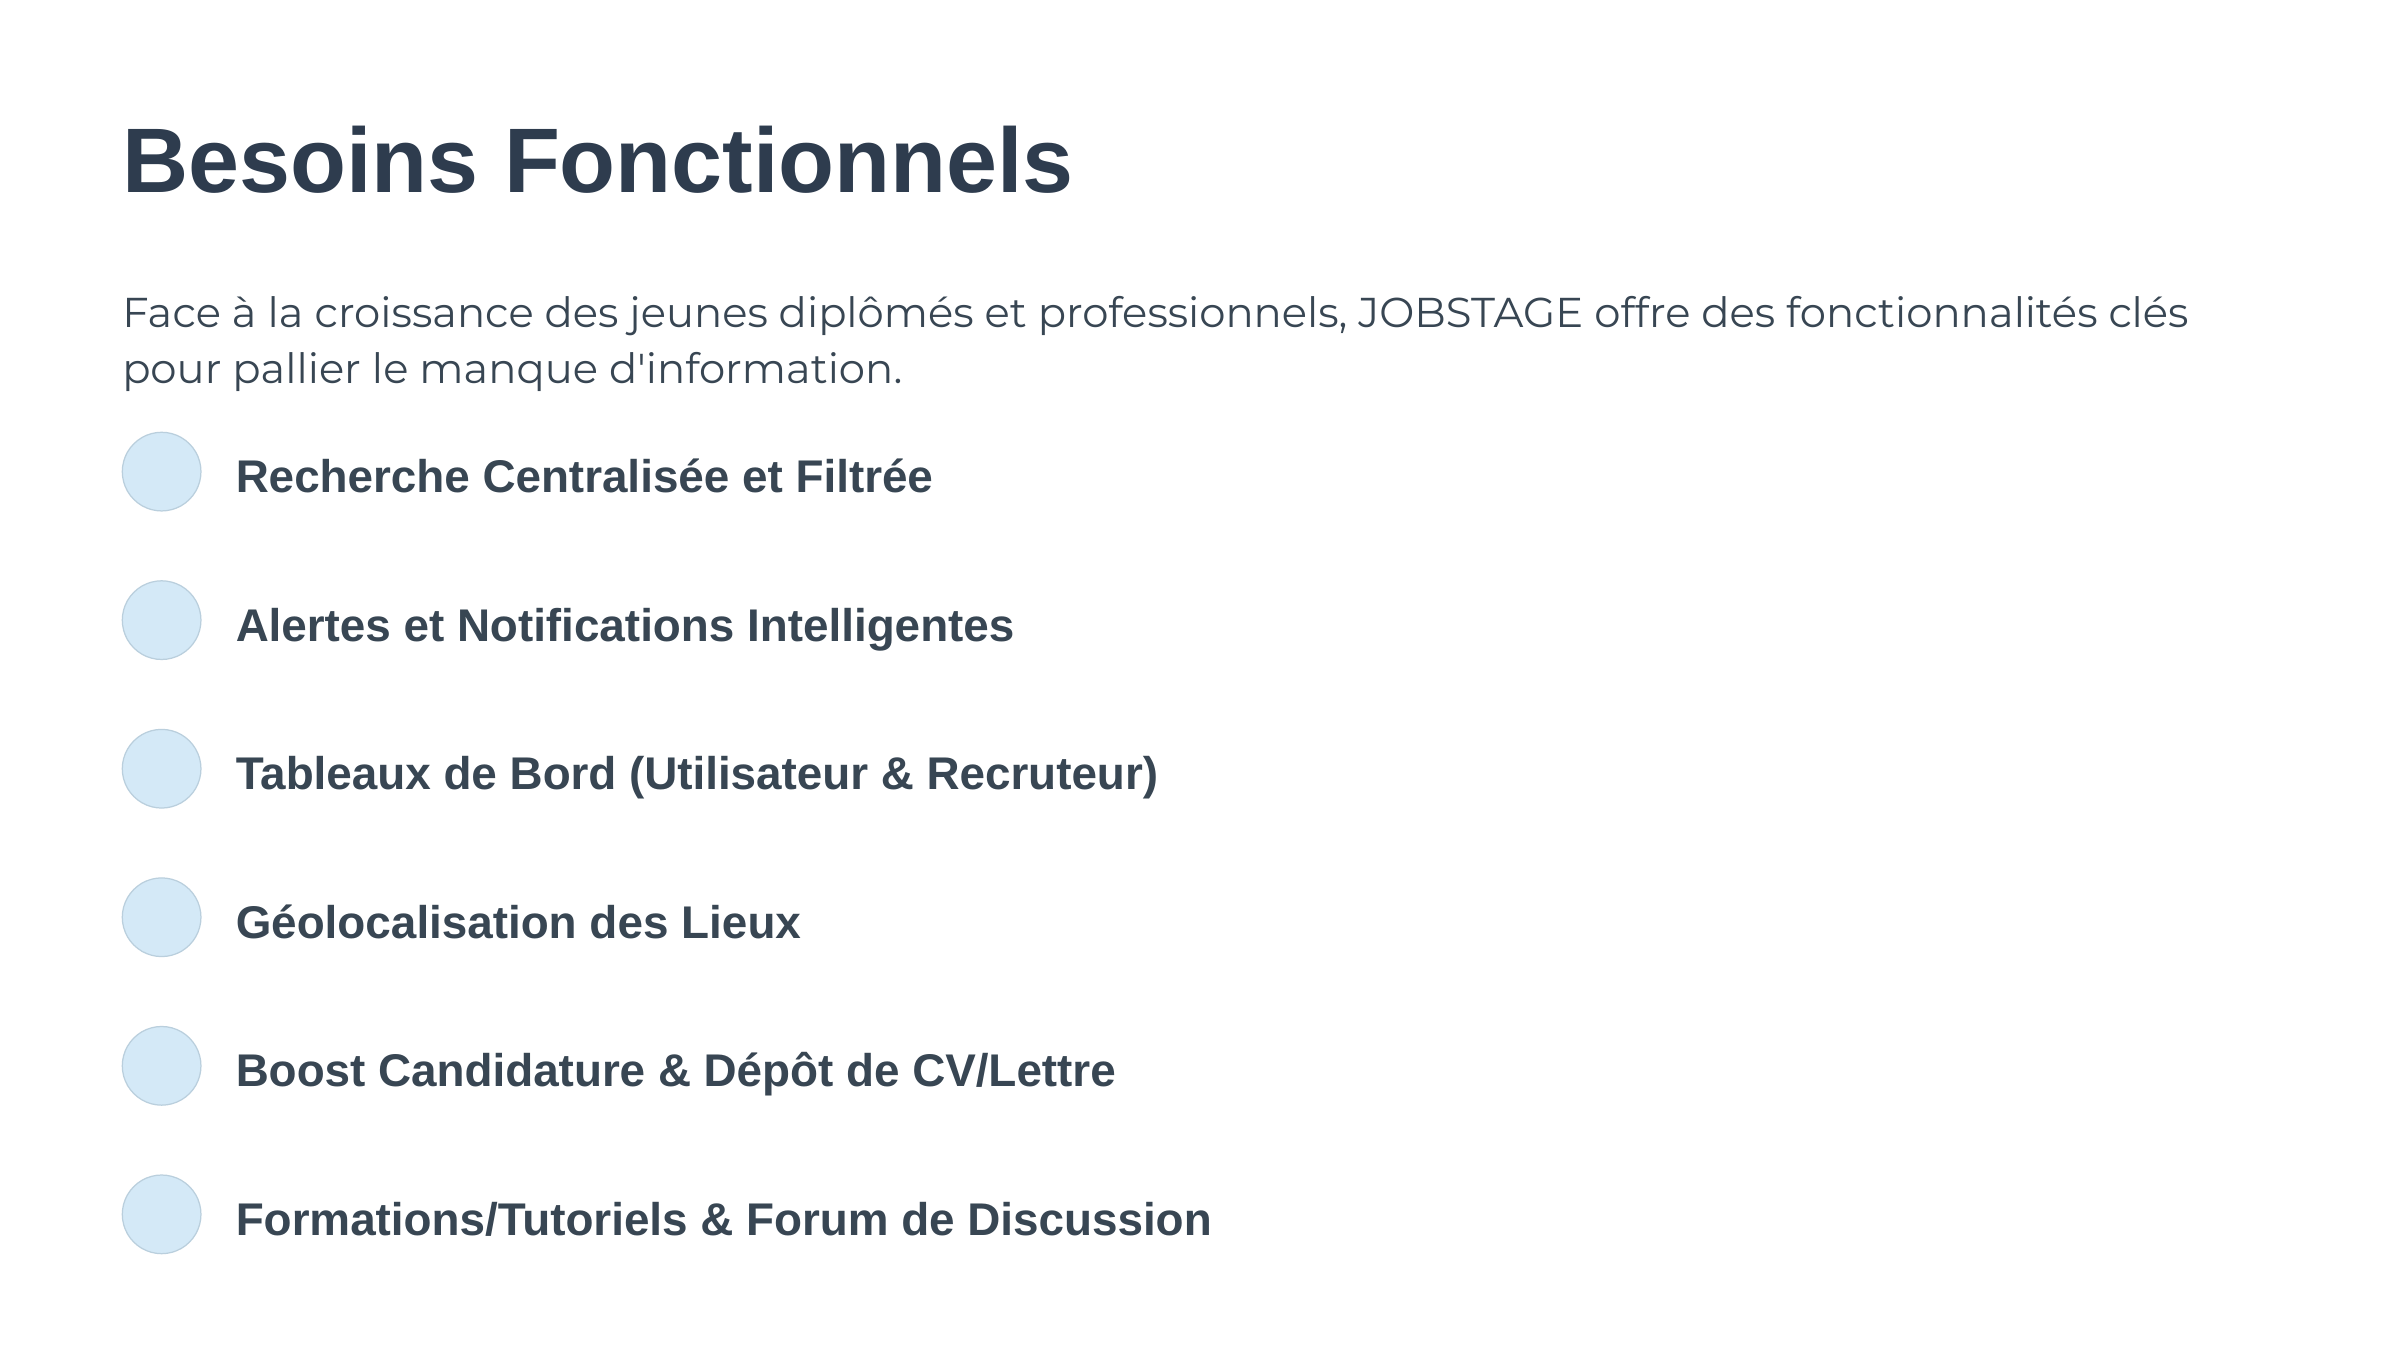

Besoins Fonctionnels
Face à la croissance des jeunes diplômés et professionnels, JOBSTAGE offre des fonctionnalités clés pour pallier le manque d'information.

Recherche Centralisée et Filtrée

Alertes et Notifications Intelligentes

Tableaux de Bord (Utilisateur & Recruteur)

Géolocalisation des Lieux

Boost Candidature & Dépôt de CV/Lettre

Formations/Tutoriels & Forum de Discussion